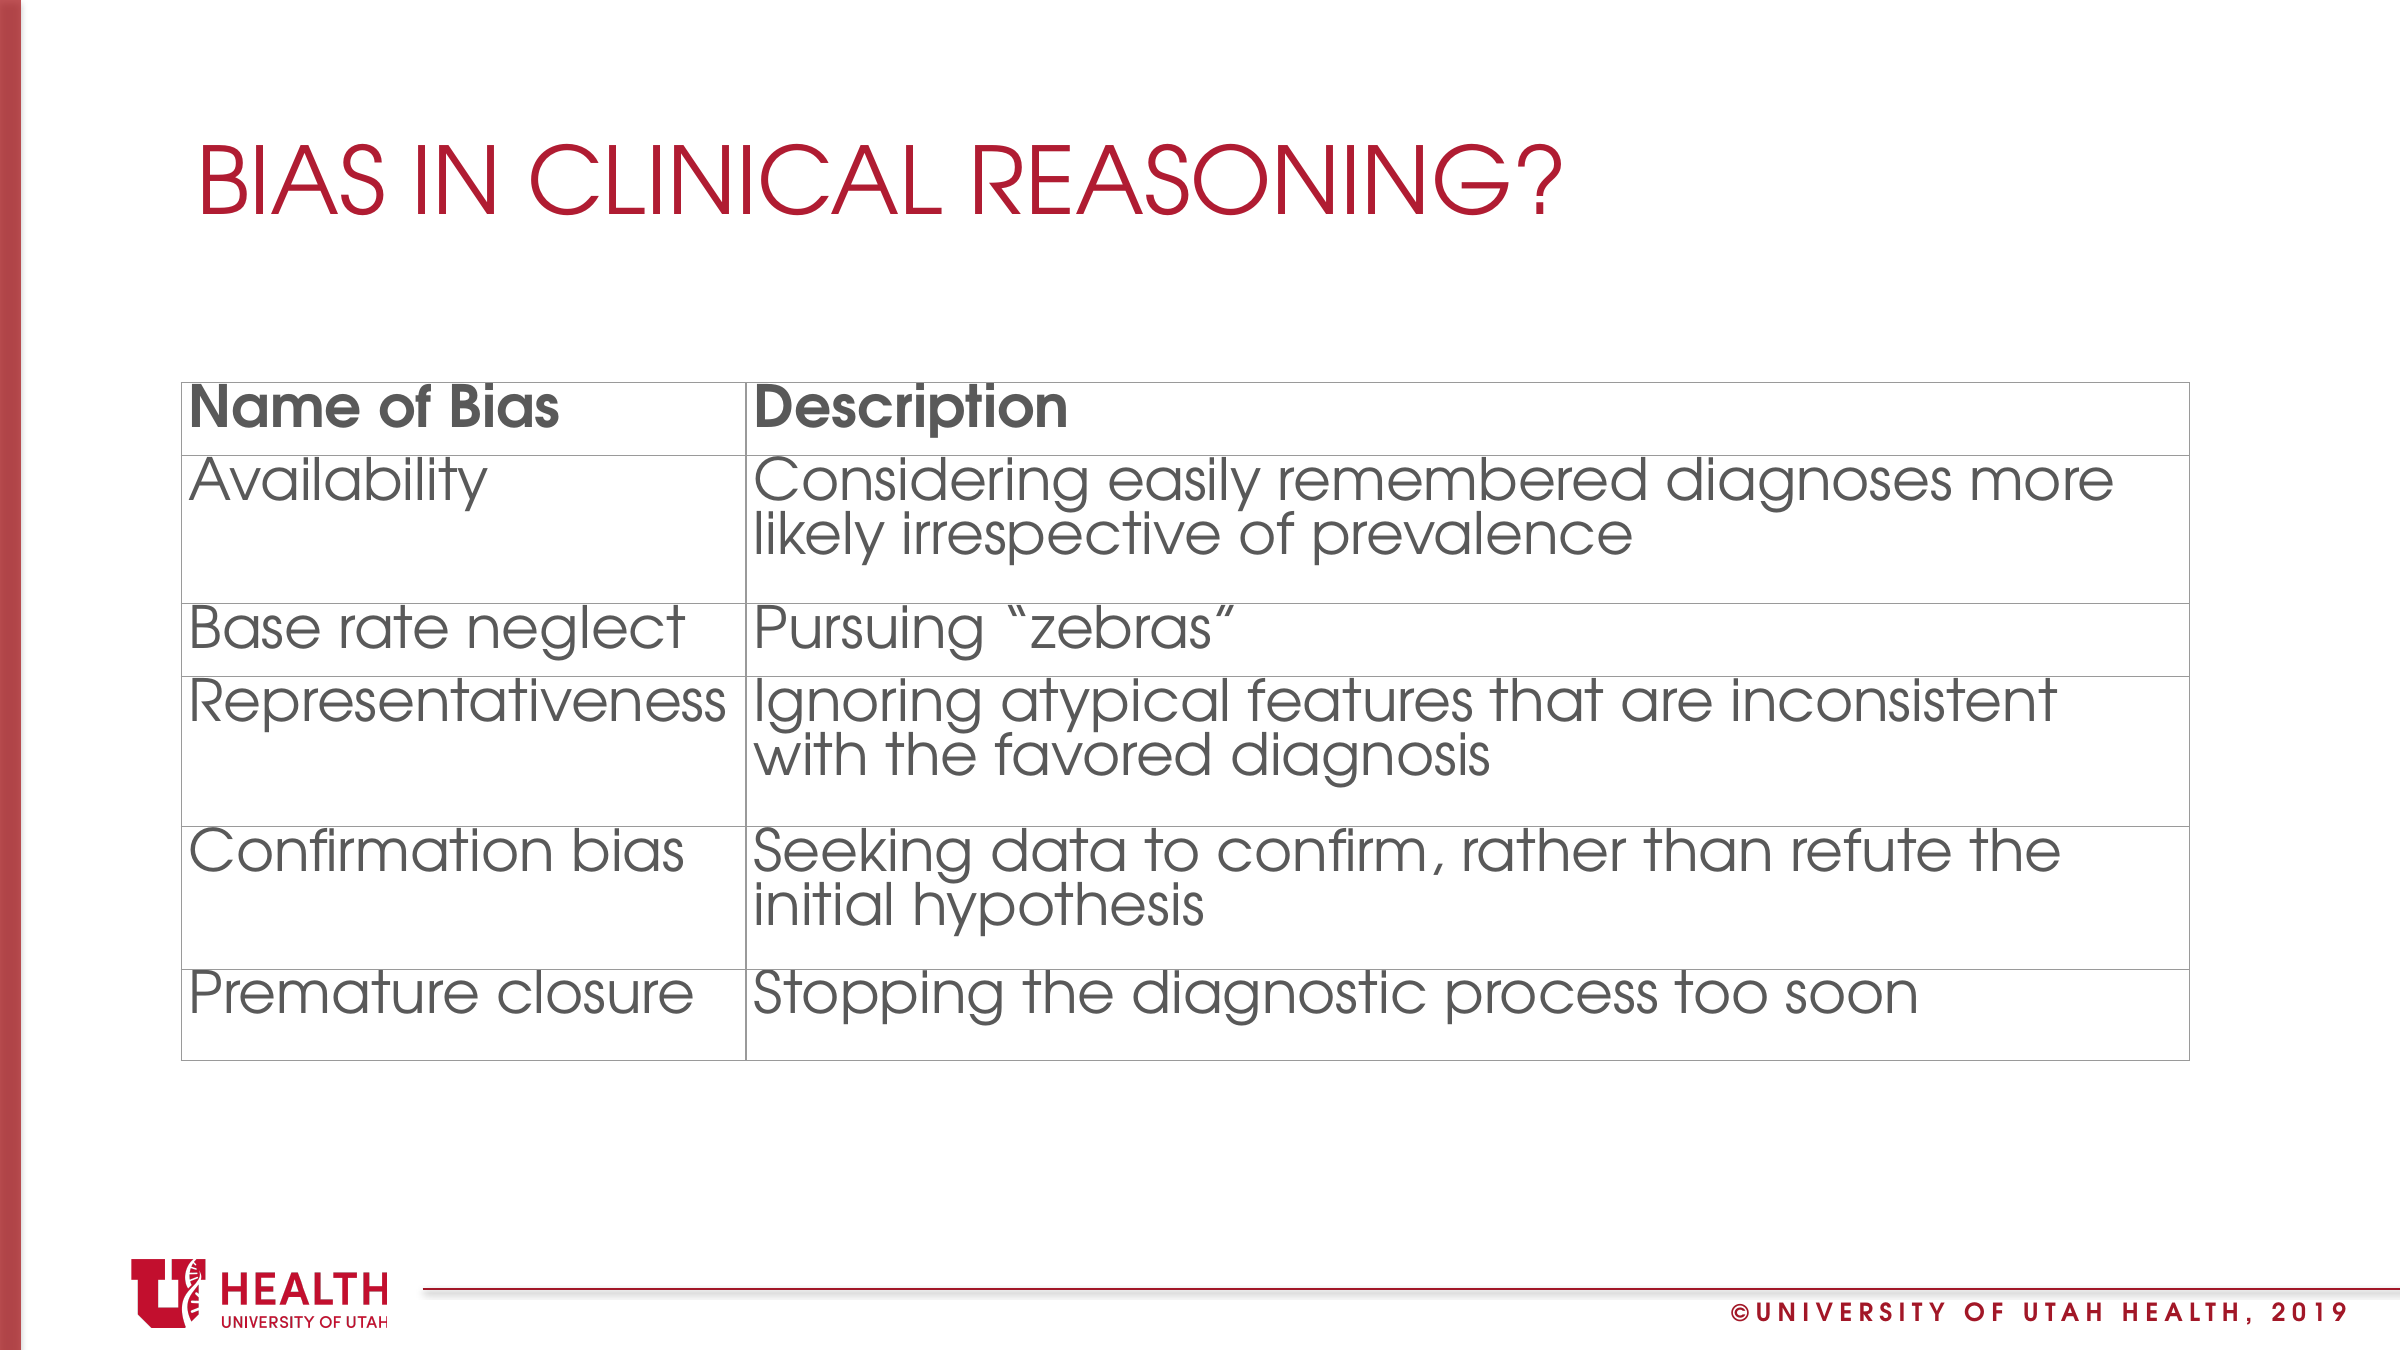

# Bias in clinical reasoning?

| Name of Bias | Description |
| --- | --- |
| Availability | Considering easily remembered diagnoses more likely irrespective of prevalence |
| Base rate neglect | Pursuing “zebras” |
| Representativeness | Ignoring atypical features that are inconsistent with the favored diagnosis |
| Confirmation bias | Seeking data to confirm, rather than refute the initial hypothesis |
| Premature closure | Stopping the diagnostic process too soon |